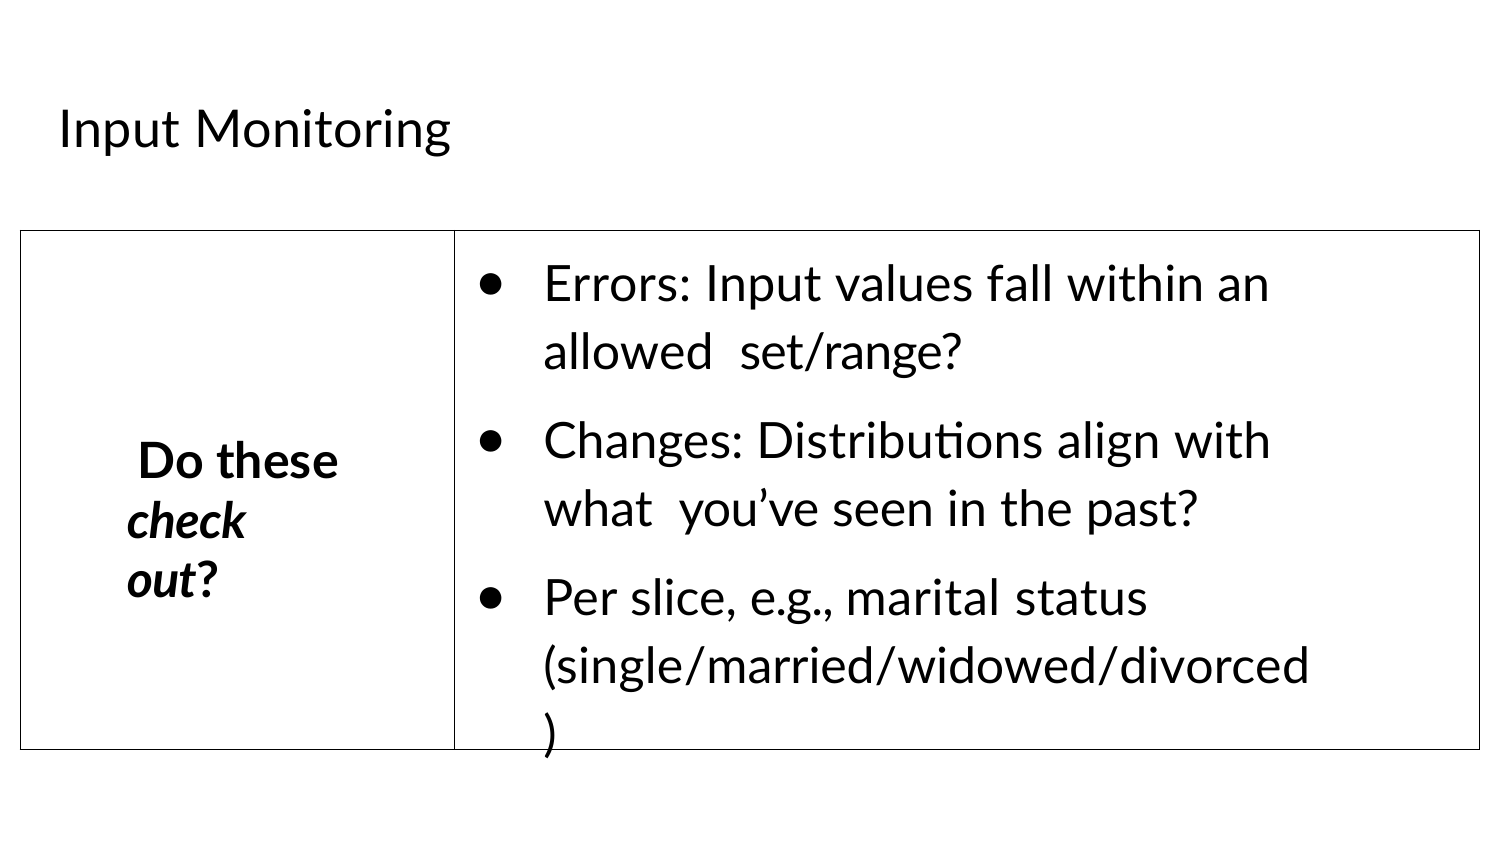

Input Monitoring

Errors: Input values fall within an allowed  set/range?
Changes: Distributions align with what  you’ve seen in the past?
Per slice, e.g., marital status  (single/married/widowed/divorced)
Do these
check out?